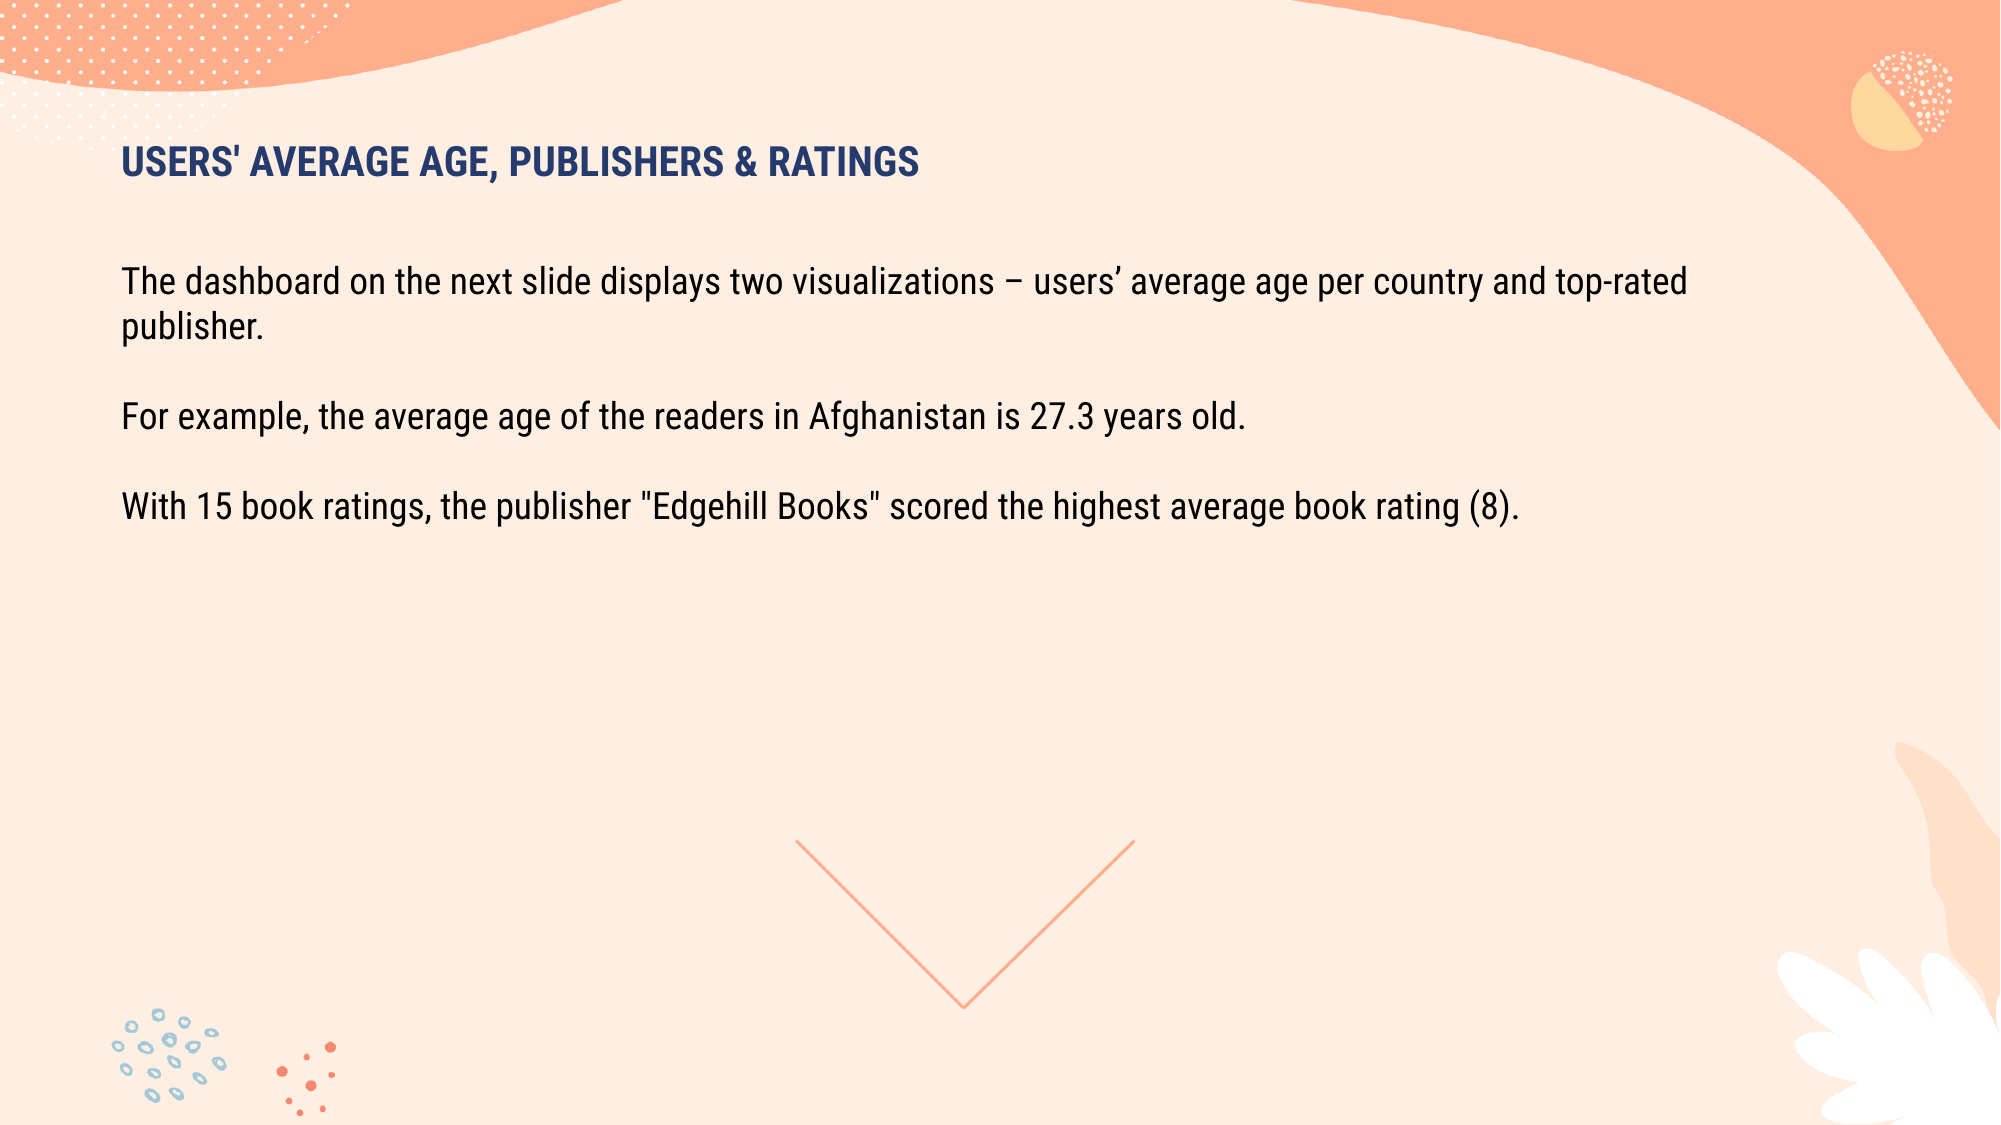

USERS' AVERAGE AGE, PUBLISHERS & RATINGS
The dashboard on the next slide displays two visualizations – users’ average age per country and top-rated publisher.

For example, the average age of the readers in Afghanistan is 27.3 years old.

With 15 book ratings, the publisher "Edgehill Books" scored the highest average book rating (8).